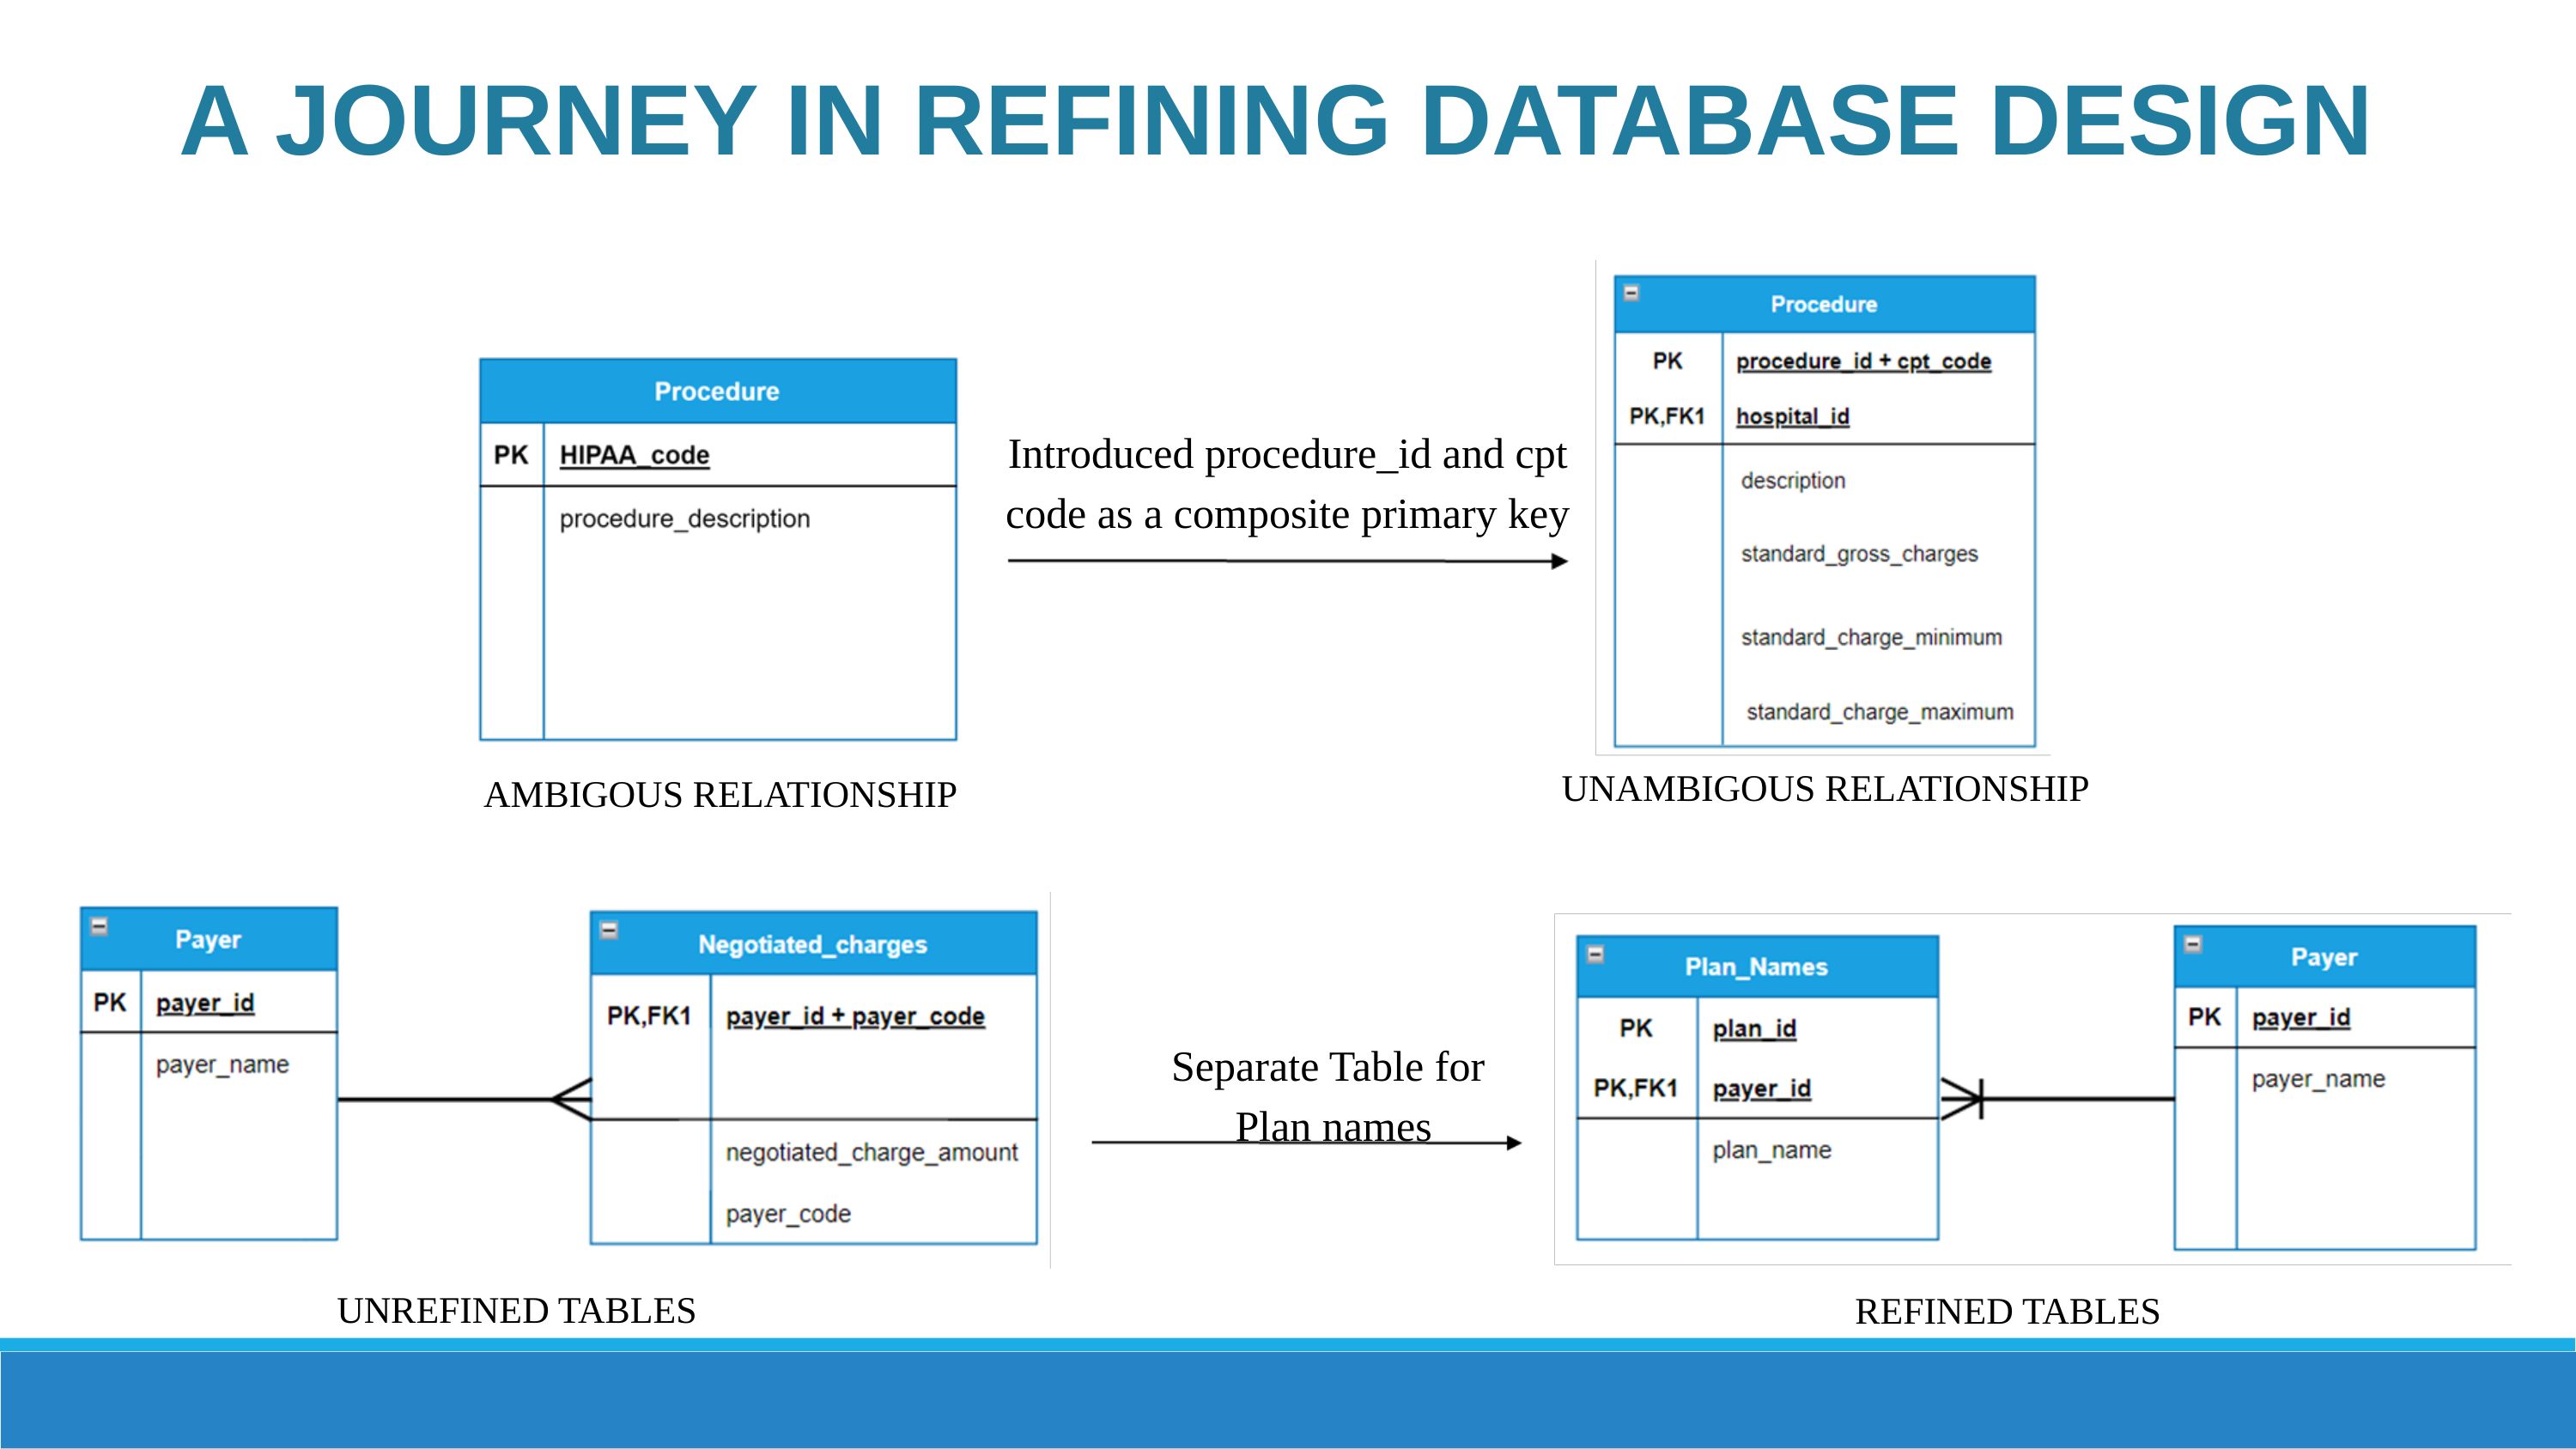

A JOURNEY IN REFINING DATABASE DESIGN

Introduced procedure_id and cpt code as a composite primary key

UNAMBIGOUS RELATIONSHIP
AMBIGOUS RELATIONSHIP

Separate Table for
Plan names
UNREFINED TABLES
REFINED TABLES